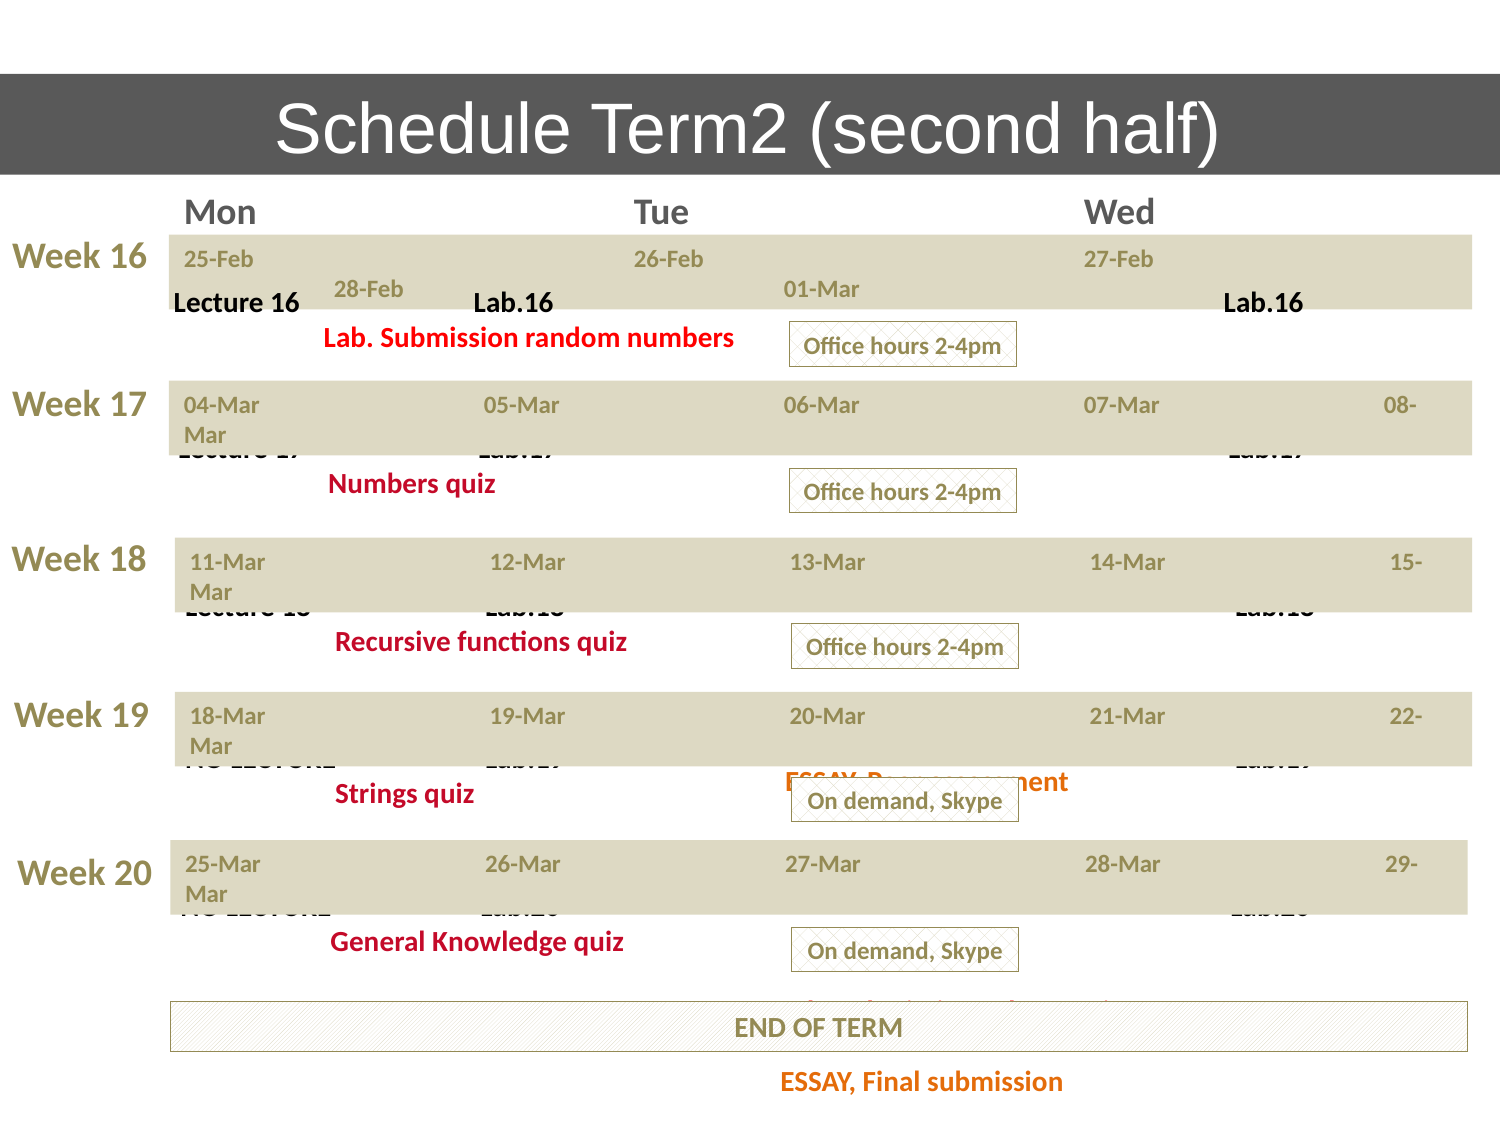

Schedule Term2 (second half)
Mon			Tue			Wed			Thu			Fri
Week 16
25-Feb			26-Feb			27-Feb			28-Feb			01-Mar
Lecture 16		Lab.16					Lab.16		Lab. Submission random numbers
Office hours 2-4pm
Week 17
04-Mar		05-Mar		06-Mar		07-Mar		08-Mar
Lecture 17 		Lab.17					Lab.17		Numbers quiz
												ESSAY, 1st submission
Office hours 2-4pm
Week 18
11-Mar		12-Mar		13-Mar		14-Mar		15-Mar
Lecture 18		Lab.18					Lab.18		Recursive functions quiz
												Lab. Submission Big Integers
												ESSAY, Peer assessment

Office hours 2-4pm
Week 19
18-Mar		19-Mar		20-Mar		21-Mar		22-Mar
NO LECTURE	Lab.19					Lab.19  		Strings quiz

On demand, Skype
25-Mar		26-Mar		27-Mar		28-Mar		29-Mar
Week 20
NO LECTURE	Lab.20					Lab.20  		General Knowledge quiz
          												Lab. Submission Lab. Exercise
												ESSAY, Final submission
On demand, Skype
END OF TERM